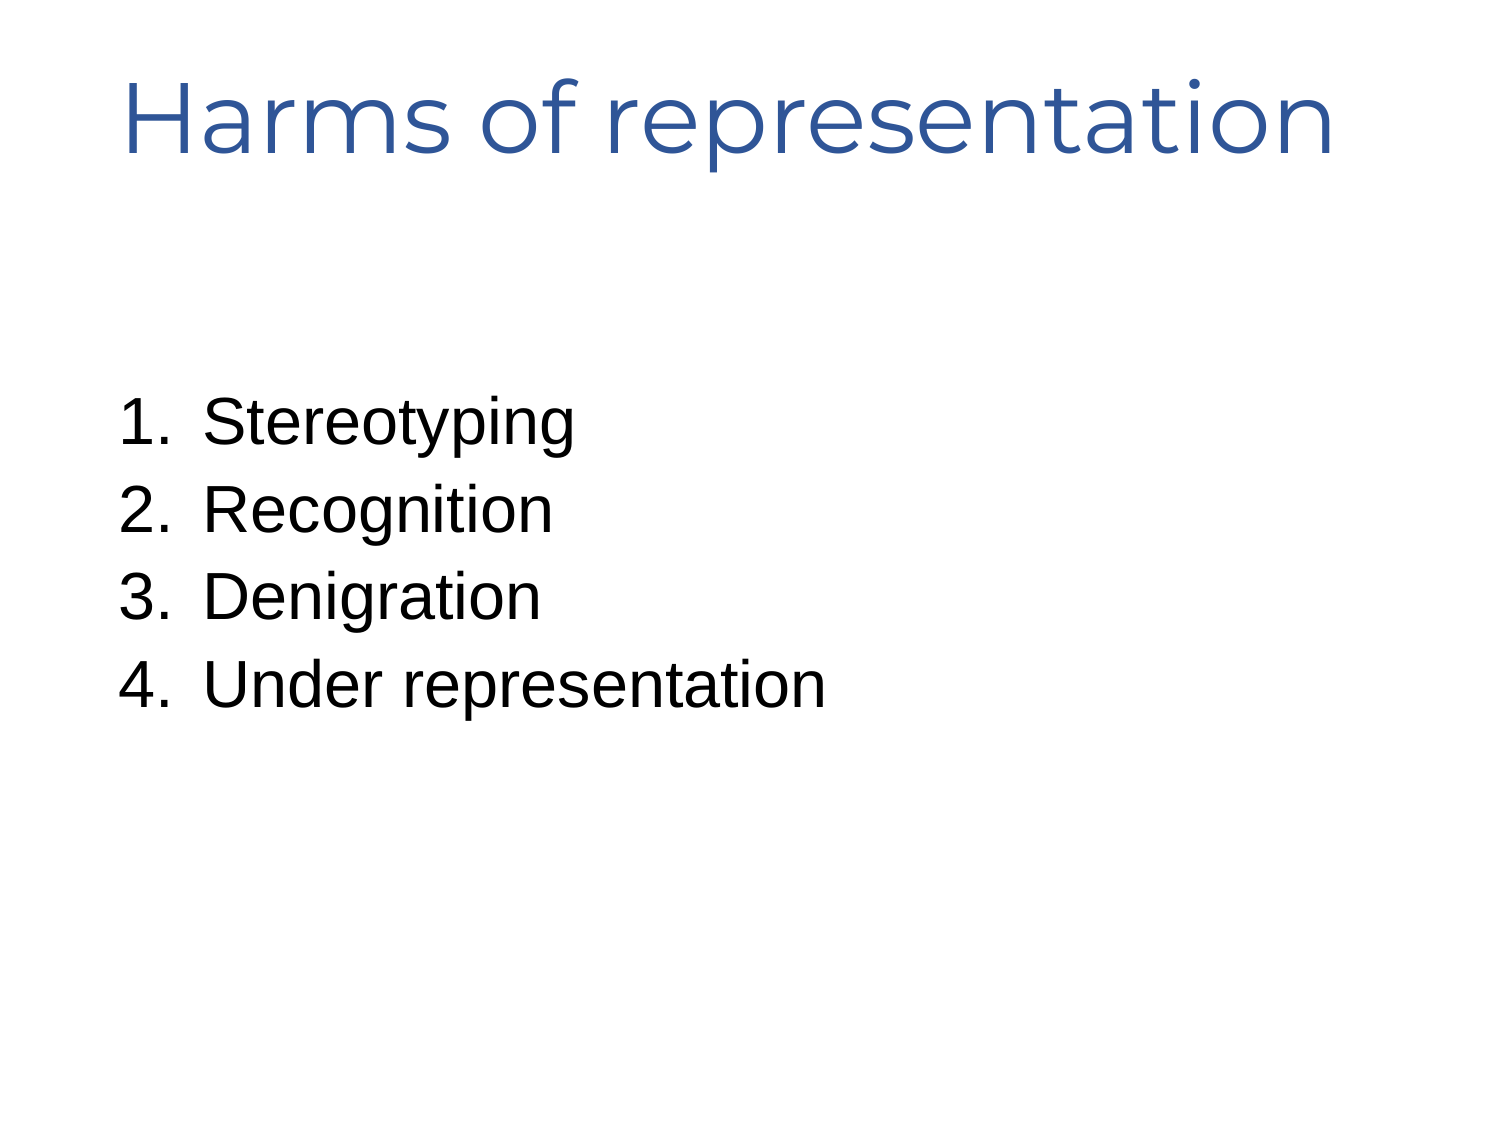

# Harms of representation
Stereotyping
Recognition
Denigration
Under representation